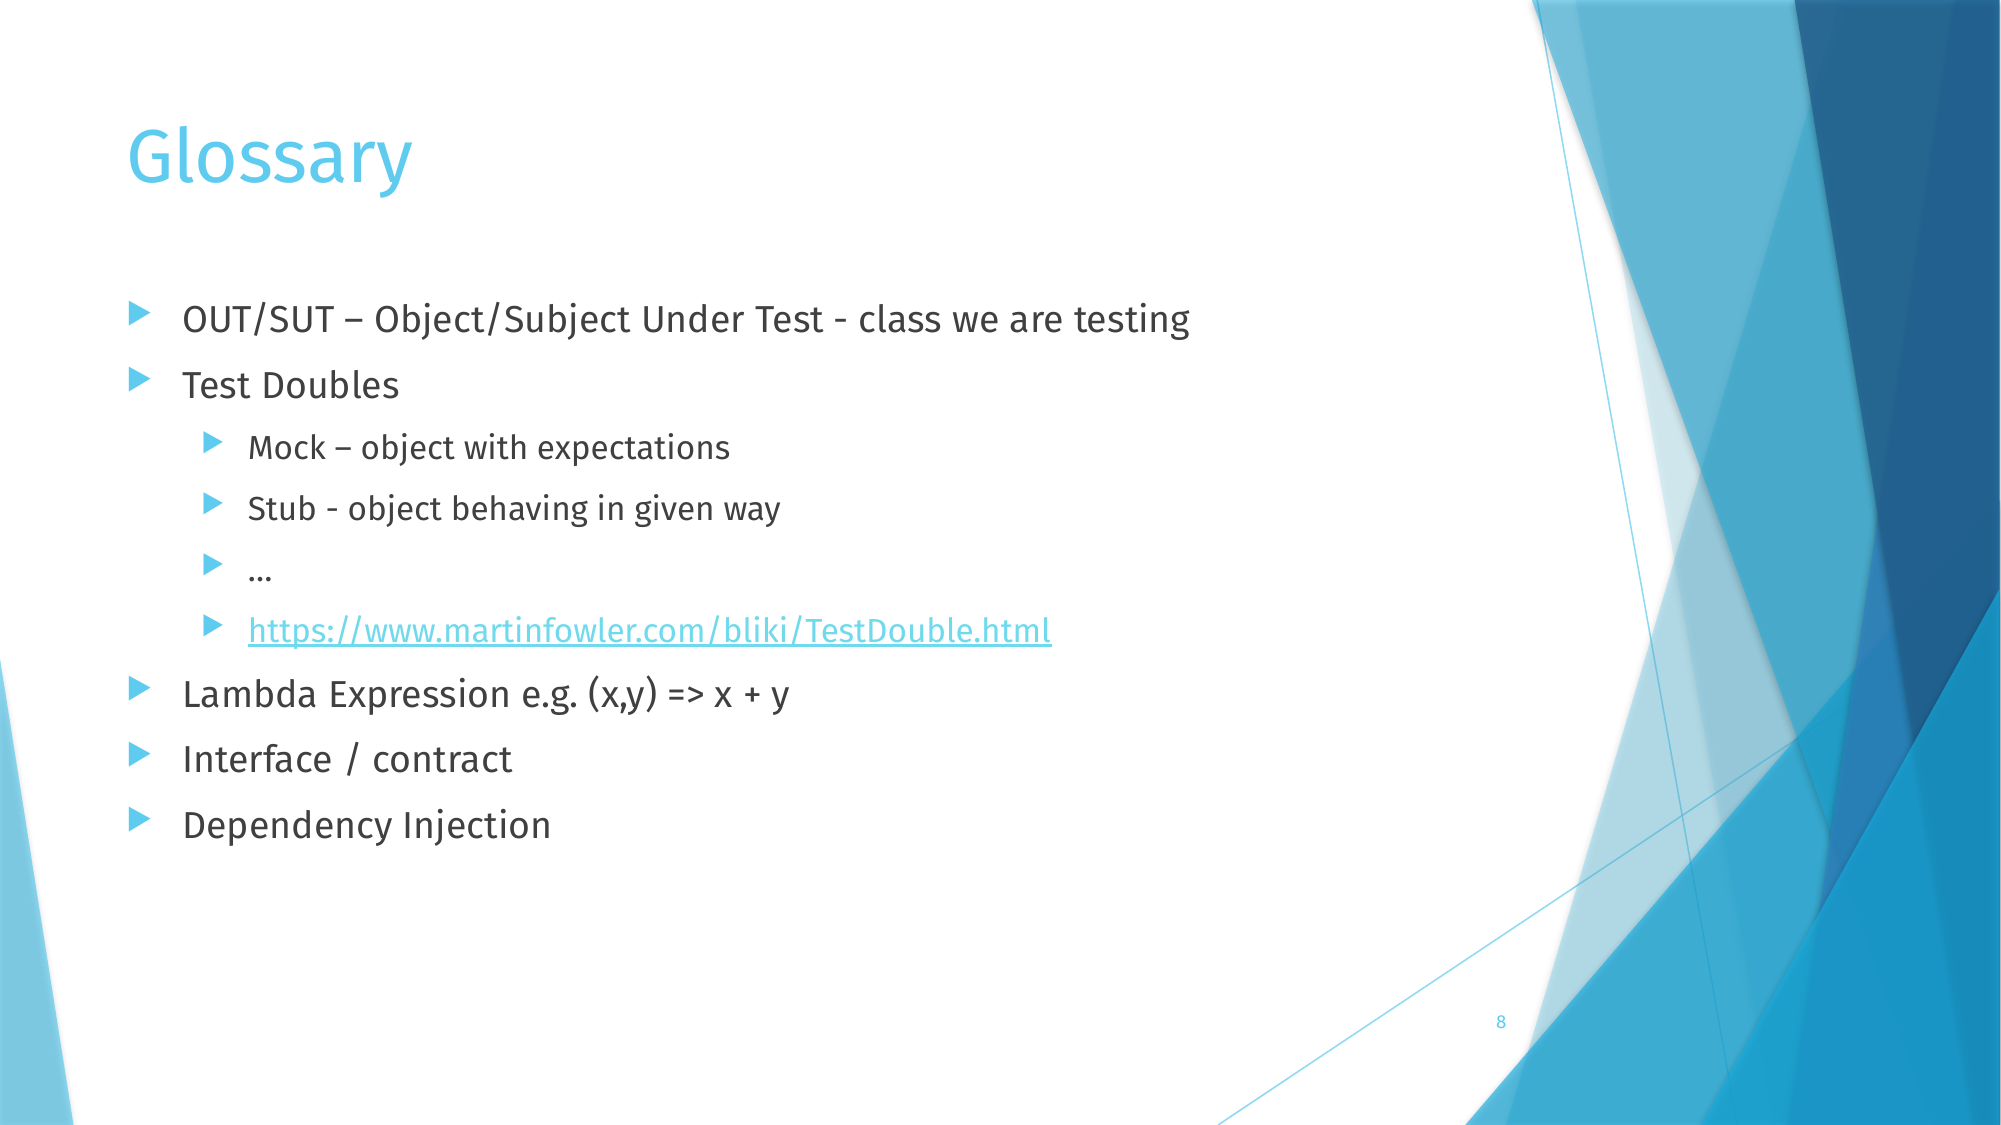

# Glossary
OUT/SUT – Object/Subject Under Test - class we are testing
Test Doubles
Mock – object with expectations
Stub - object behaving in given way
…
https://www.martinfowler.com/bliki/TestDouble.html
Lambda Expression e.g. (x,y) => x + y
Interface / contract
Dependency Injection
8